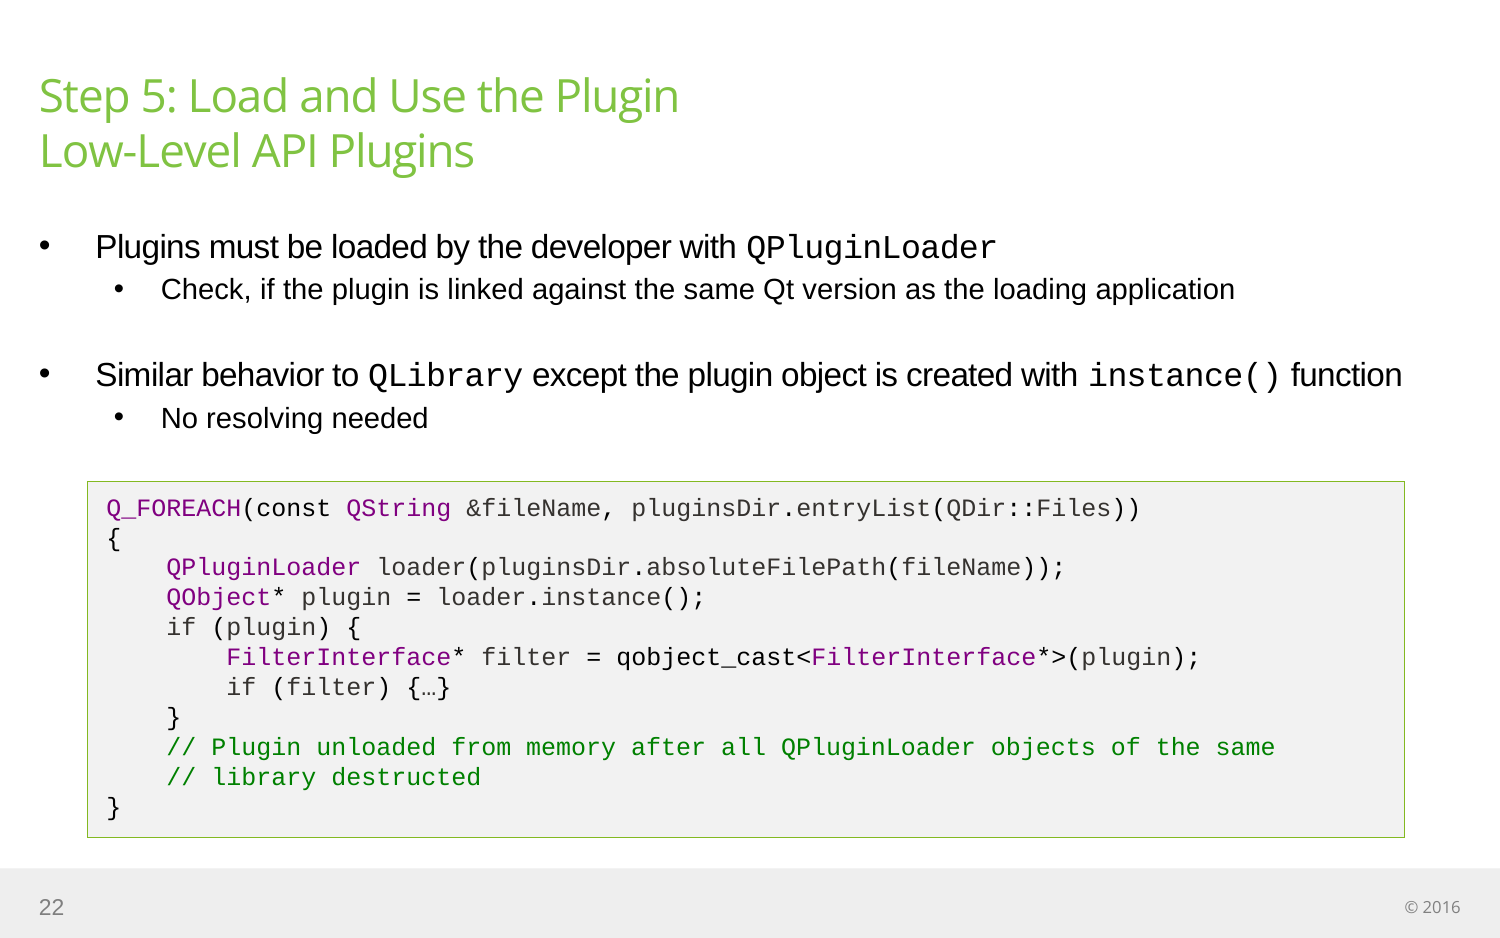

# Step 5: Load and Use the Plugin Low-Level API Plugins
Plugins must be loaded by the developer with QPluginLoader
Check, if the plugin is linked against the same Qt version as the loading application

Similar behavior to QLibrary except the plugin object is created with instance() function
No resolving needed

Q_FOREACH(const QString &fileName, pluginsDir.entryList(QDir::Files))
{
    QPluginLoader loader(pluginsDir.absoluteFilePath(fileName));
    QObject* plugin = loader.instance();
    if (plugin) {
        FilterInterface* filter = qobject_cast<FilterInterface*>(plugin);
        if (filter) {…}
    }
    // Plugin unloaded from memory after all QPluginLoader objects of the same
    // library destructed
}

22
© 2016